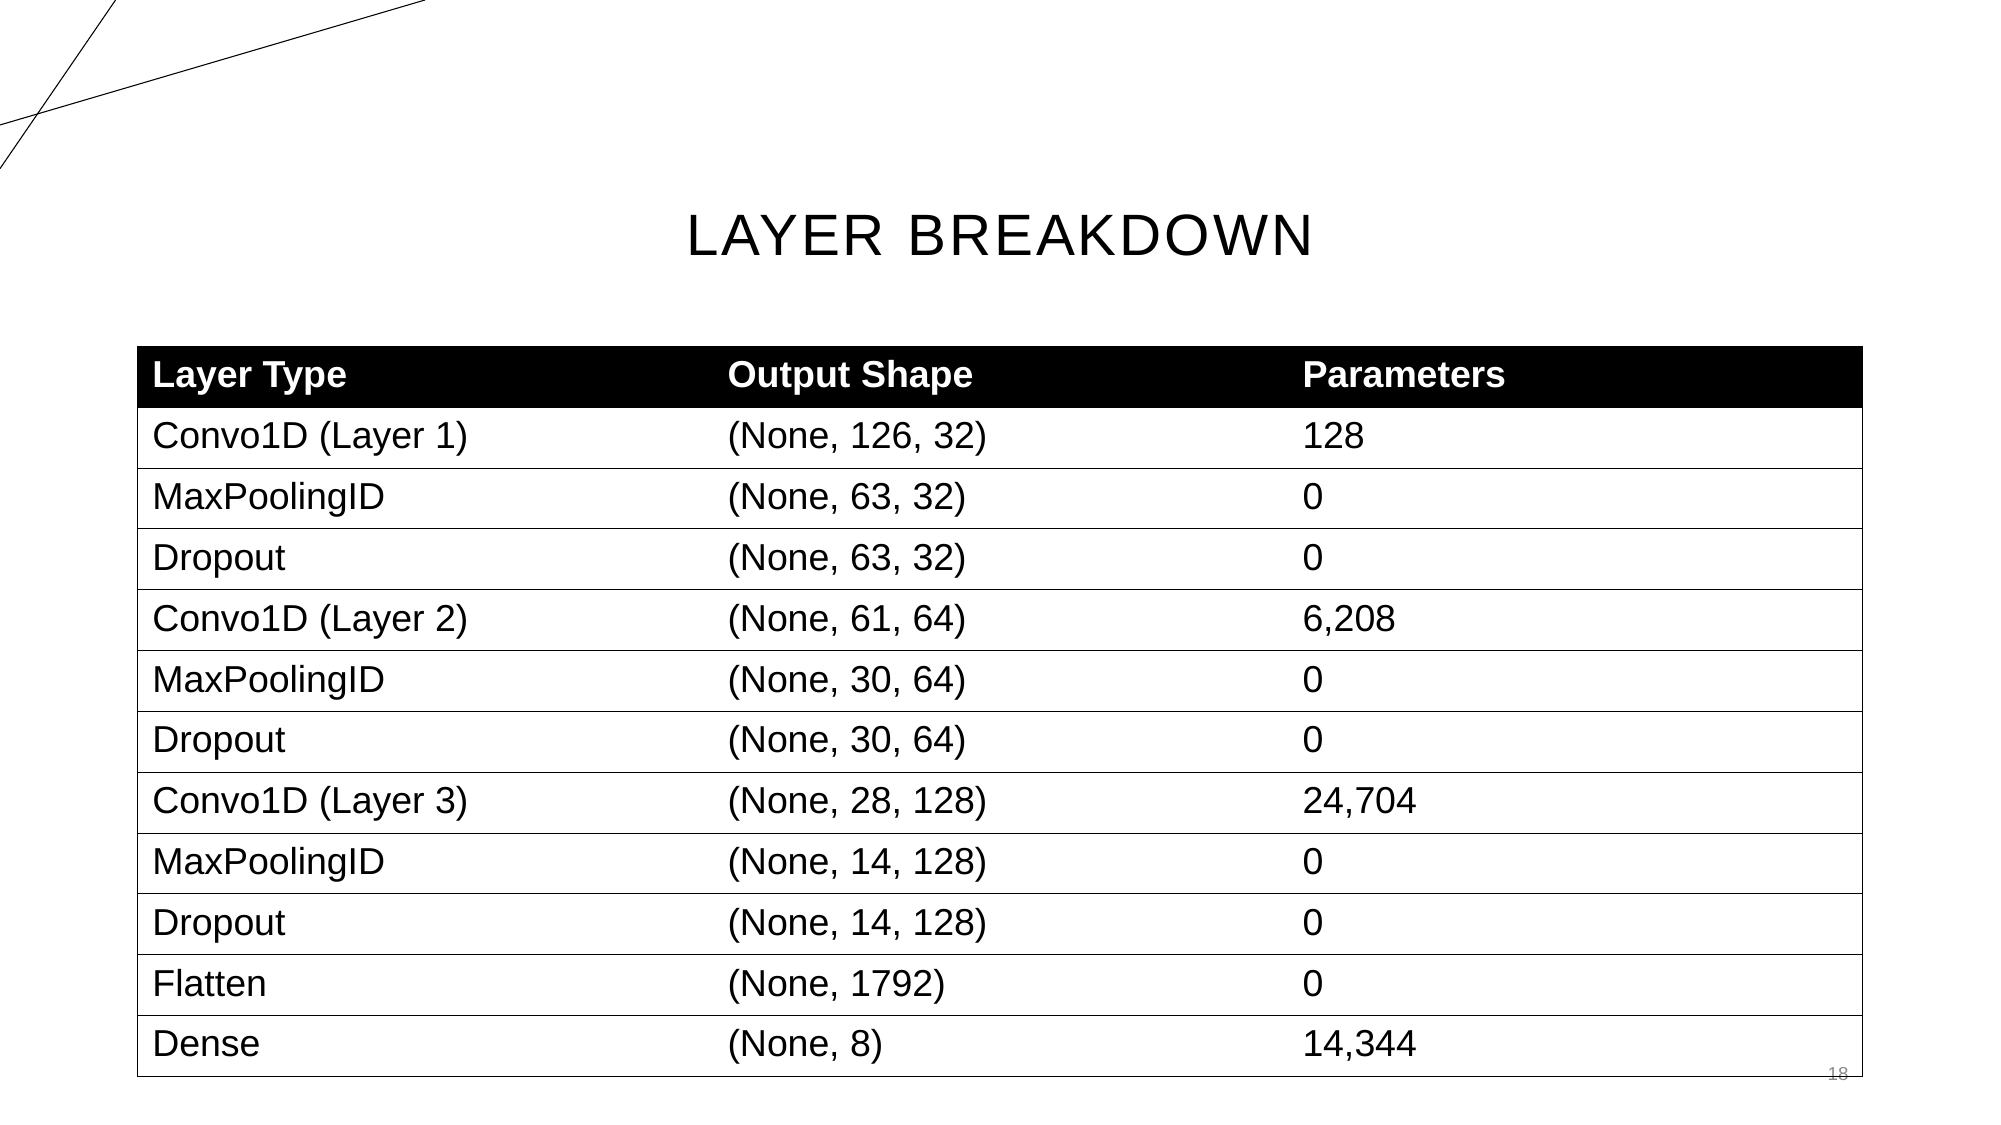

# Layer breakdown
| Layer Type | Output Shape | Parameters |
| --- | --- | --- |
| Convo1D (Layer 1) | (None, 126, 32) | 128 |
| MaxPoolingID | (None, 63, 32) | 0 |
| Dropout | (None, 63, 32) | 0 |
| Convo1D (Layer 2) | (None, 61, 64) | 6,208 |
| MaxPoolingID | (None, 30, 64) | 0 |
| Dropout | (None, 30, 64) | 0 |
| Convo1D (Layer 3) | (None, 28, 128) | 24,704 |
| MaxPoolingID | (None, 14, 128) | 0 |
| Dropout | (None, 14, 128) | 0 |
| Flatten | (None, 1792) | 0 |
| Dense | (None, 8) | 14,344 |
18